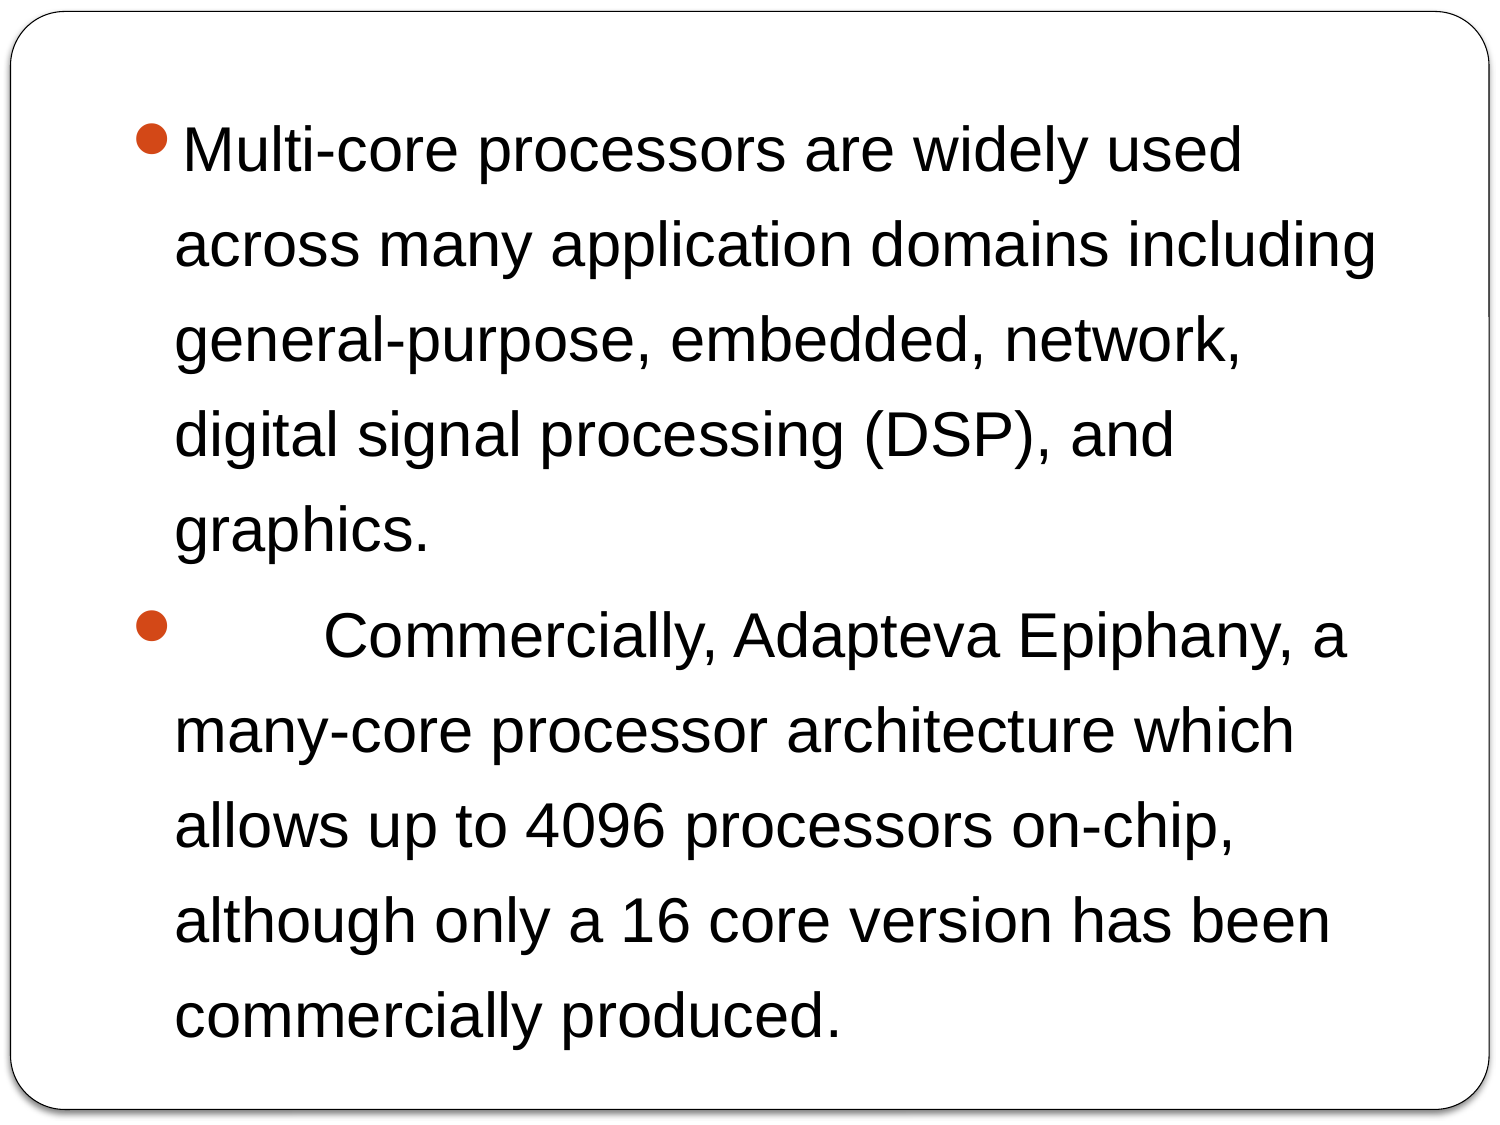

Multi-core processors are widely used across many application domains including general-purpose, embedded, network, digital signal processing (DSP), and graphics.
　　Commercially, Adapteva Epiphany, a many-core processor architecture which allows up to 4096 processors on-chip, although only a 16 core version has been commercially produced.